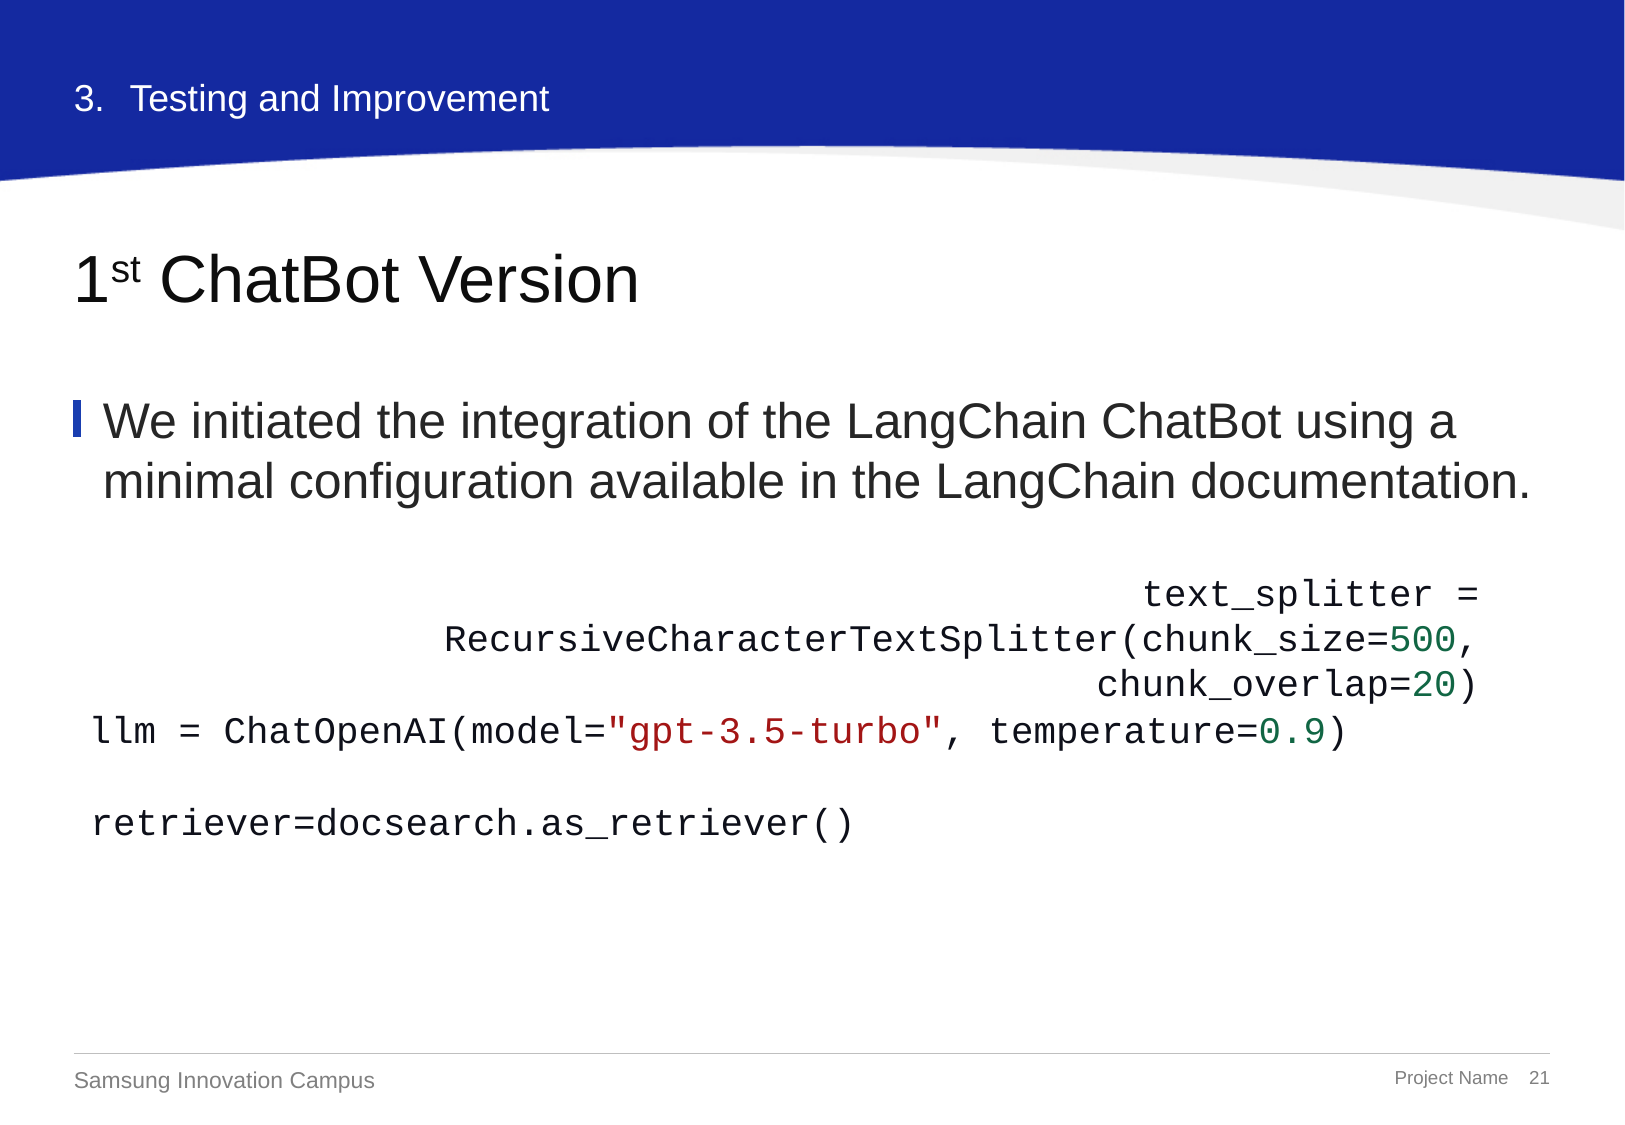

3.
Testing and Improvement

# 1st ChatBot Version
We initiated the integration of the LangChain ChatBot using a minimal configuration available in the LangChain documentation.
text_splitter = RecursiveCharacterTextSplitter(chunk_size=500, chunk_overlap=20)
llm = ChatOpenAI(model="gpt-3.5-turbo", temperature=0.9)
retriever=docsearch.as_retriever()